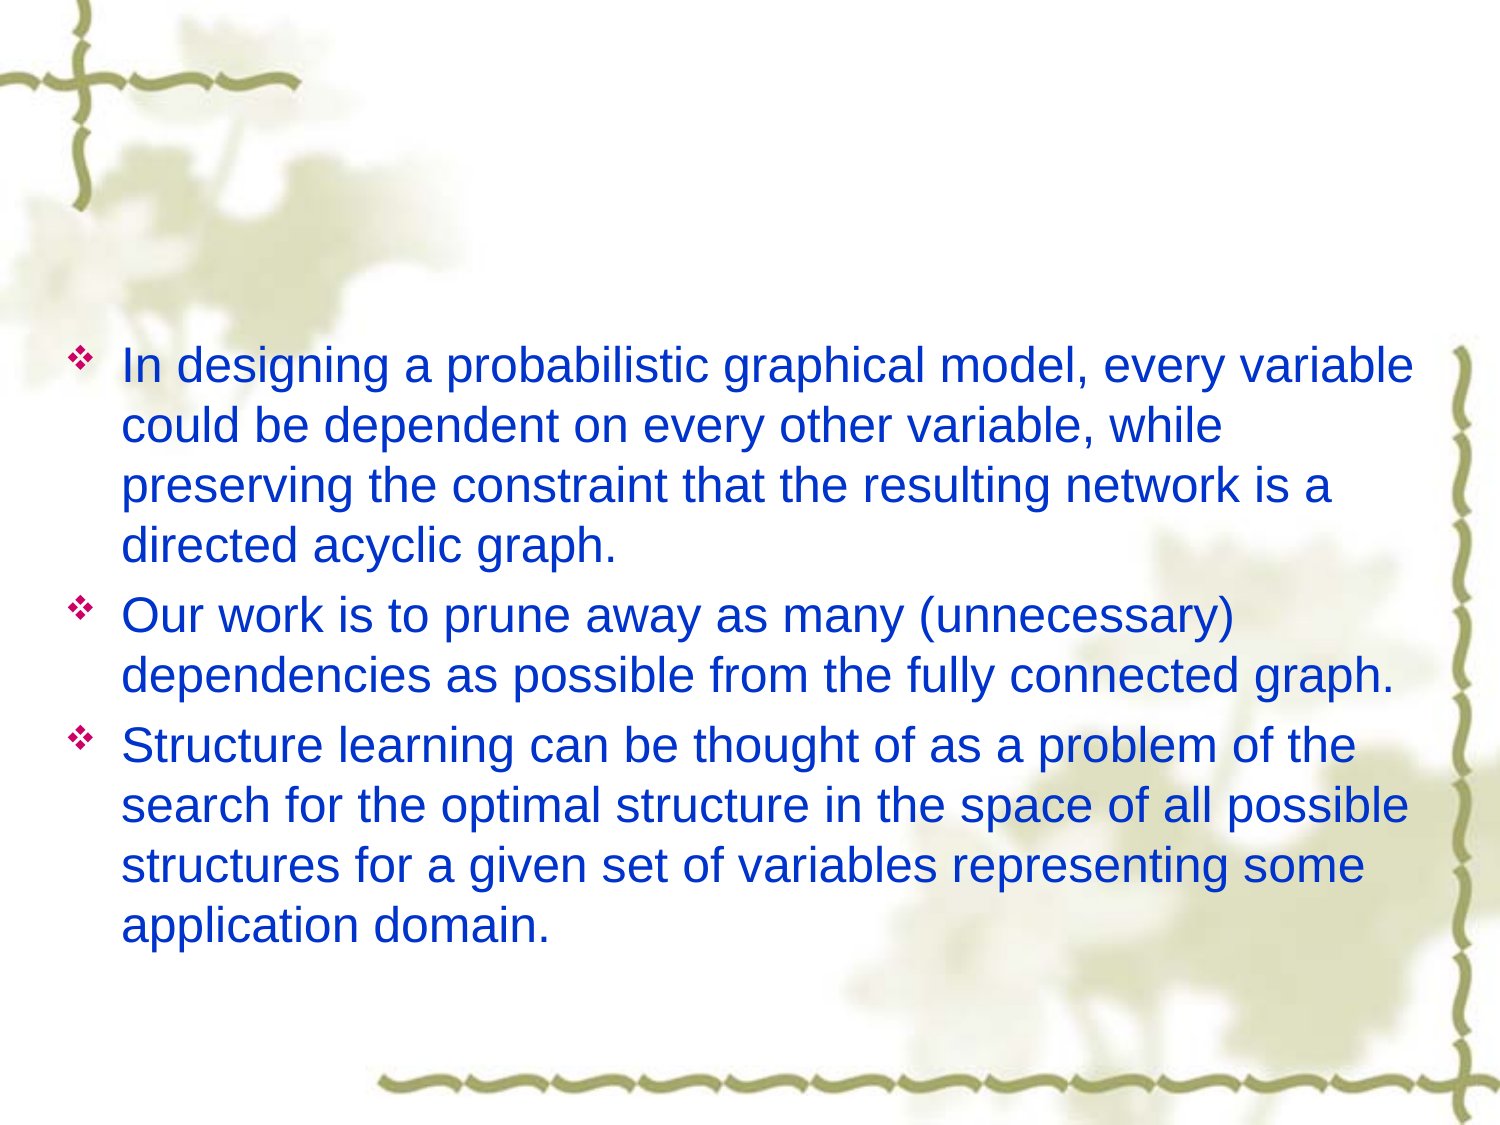

#
In designing a probabilistic graphical model, every variable could be dependent on every other variable, while preserving the constraint that the resulting network is a directed acyclic graph.
Our work is to prune away as many (unnecessary) dependencies as possible from the fully connected graph.
Structure learning can be thought of as a problem of the search for the optimal structure in the space of all possible structures for a given set of variables representing some application domain.